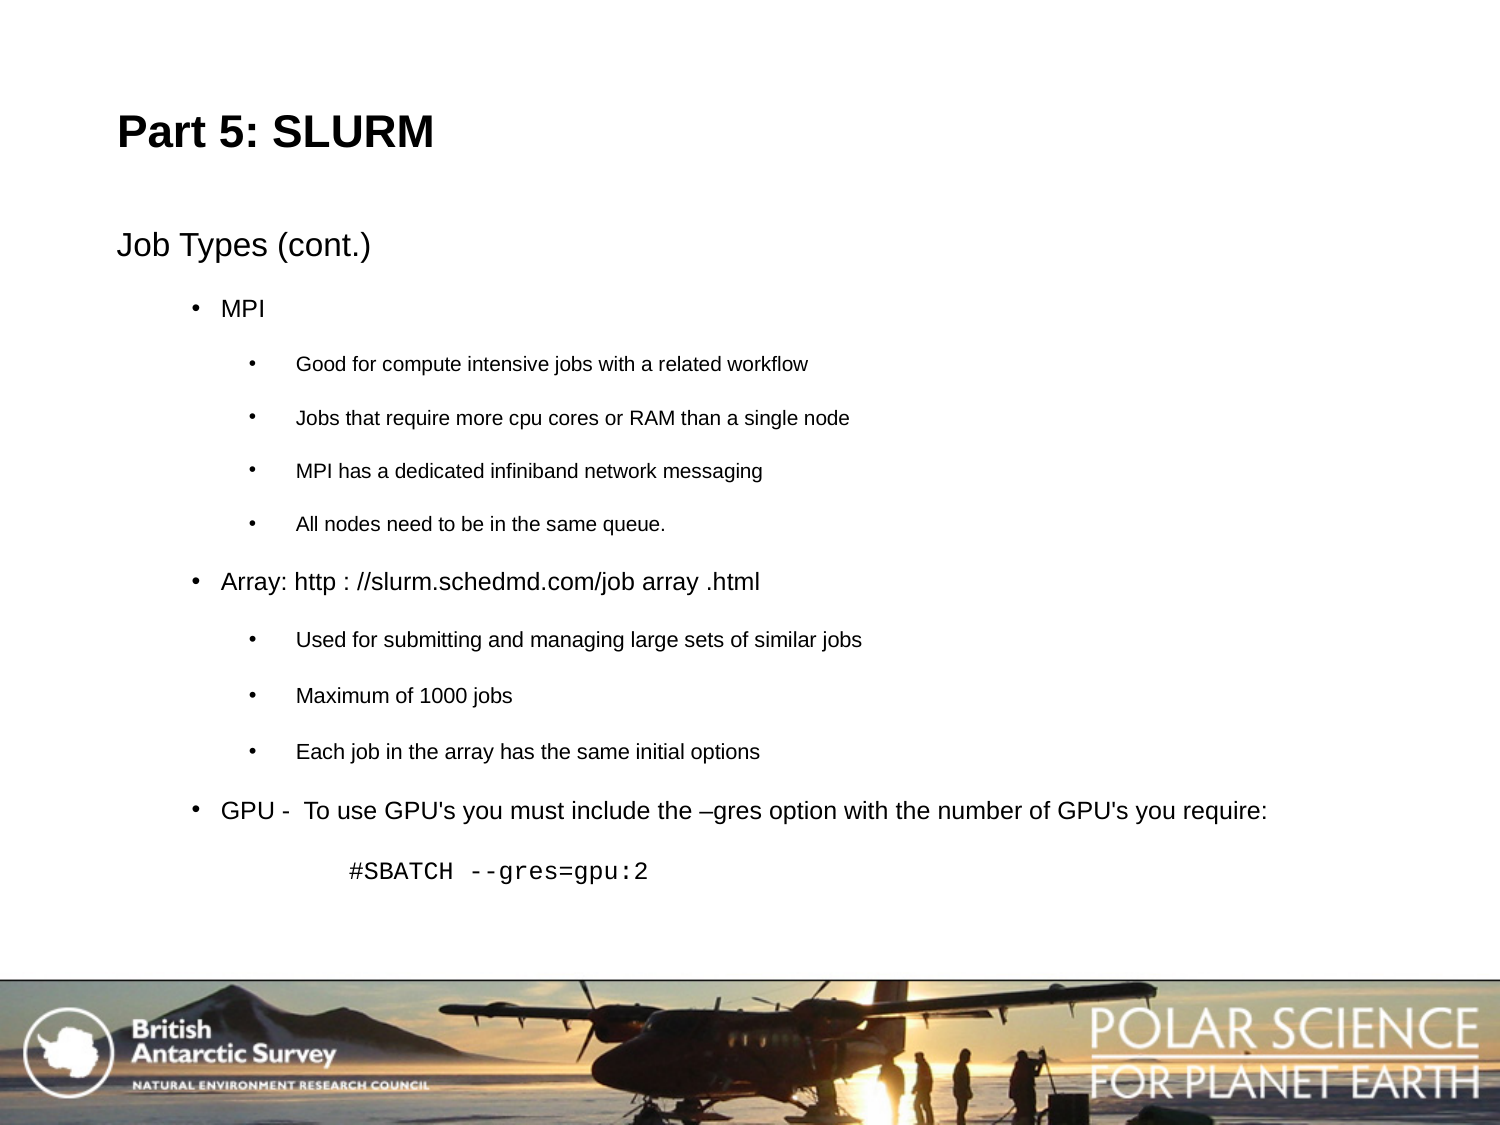

# Part 5: SLURM
Job Types (cont.)
MPI
Good for compute intensive jobs with a related workflow
Jobs that require more cpu cores or RAM than a single node
MPI has a dedicated infiniband network messaging
All nodes need to be in the same queue.
Array: http : //slurm.schedmd.com/job array .html
Used for submitting and managing large sets of similar jobs
Maximum of 1000 jobs
Each job in the array has the same initial options
GPU -  To use GPU's you must include the –gres option with the number of GPU's you require:
 #SBATCH --gres=gpu:2